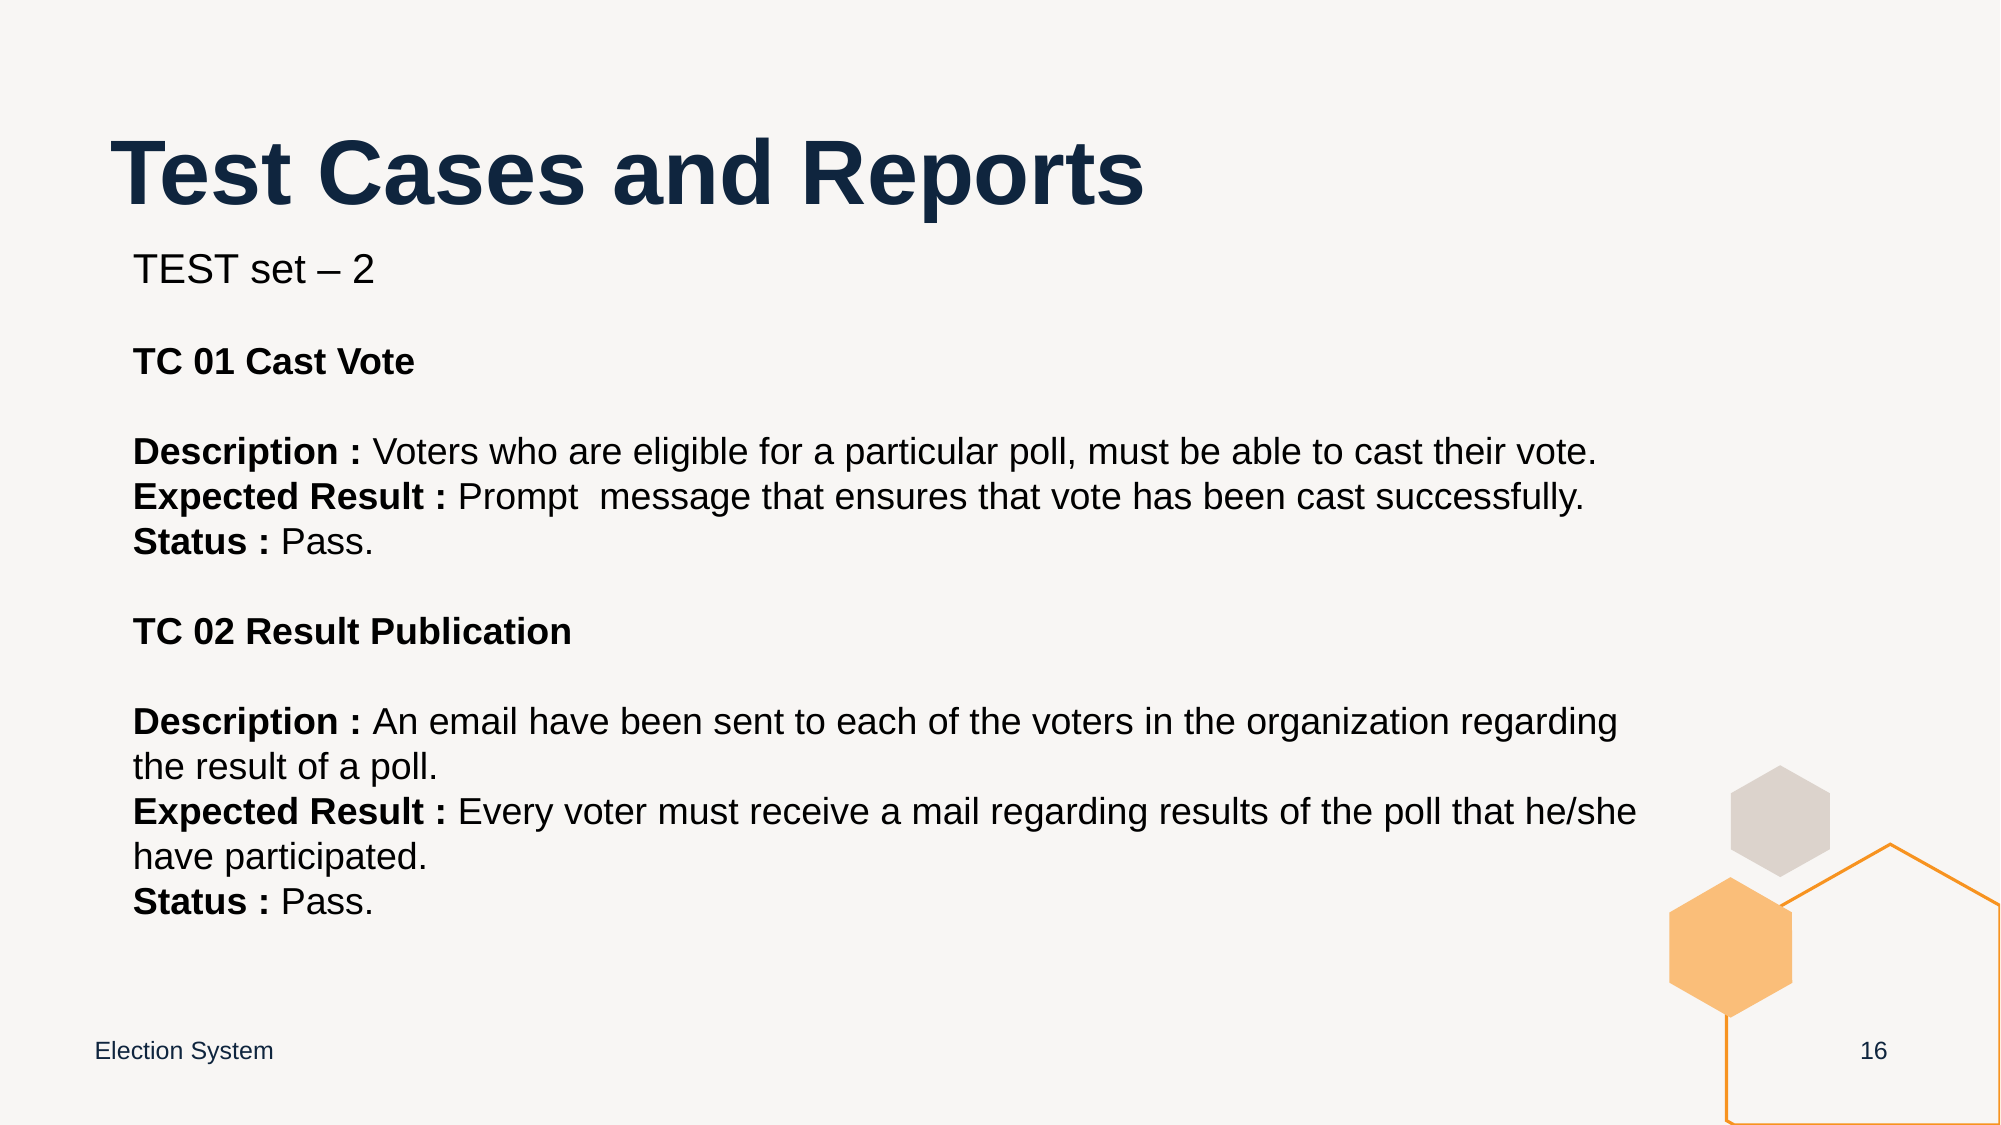

# Test Cases and Reports
TEST set – 2

TC 01 Cast Vote
Description : Voters who are eligible for a particular poll, must be able to cast their vote.
Expected Result : Prompt  message that ensures that vote has been cast successfully.
Status : Pass.

TC 02 Result Publication
Description : An email have been sent to each of the voters in the organization regarding the result of a poll.
Expected Result : Every voter must receive a mail regarding results of the poll that he/she have participated.
Status : Pass.

Election System
16